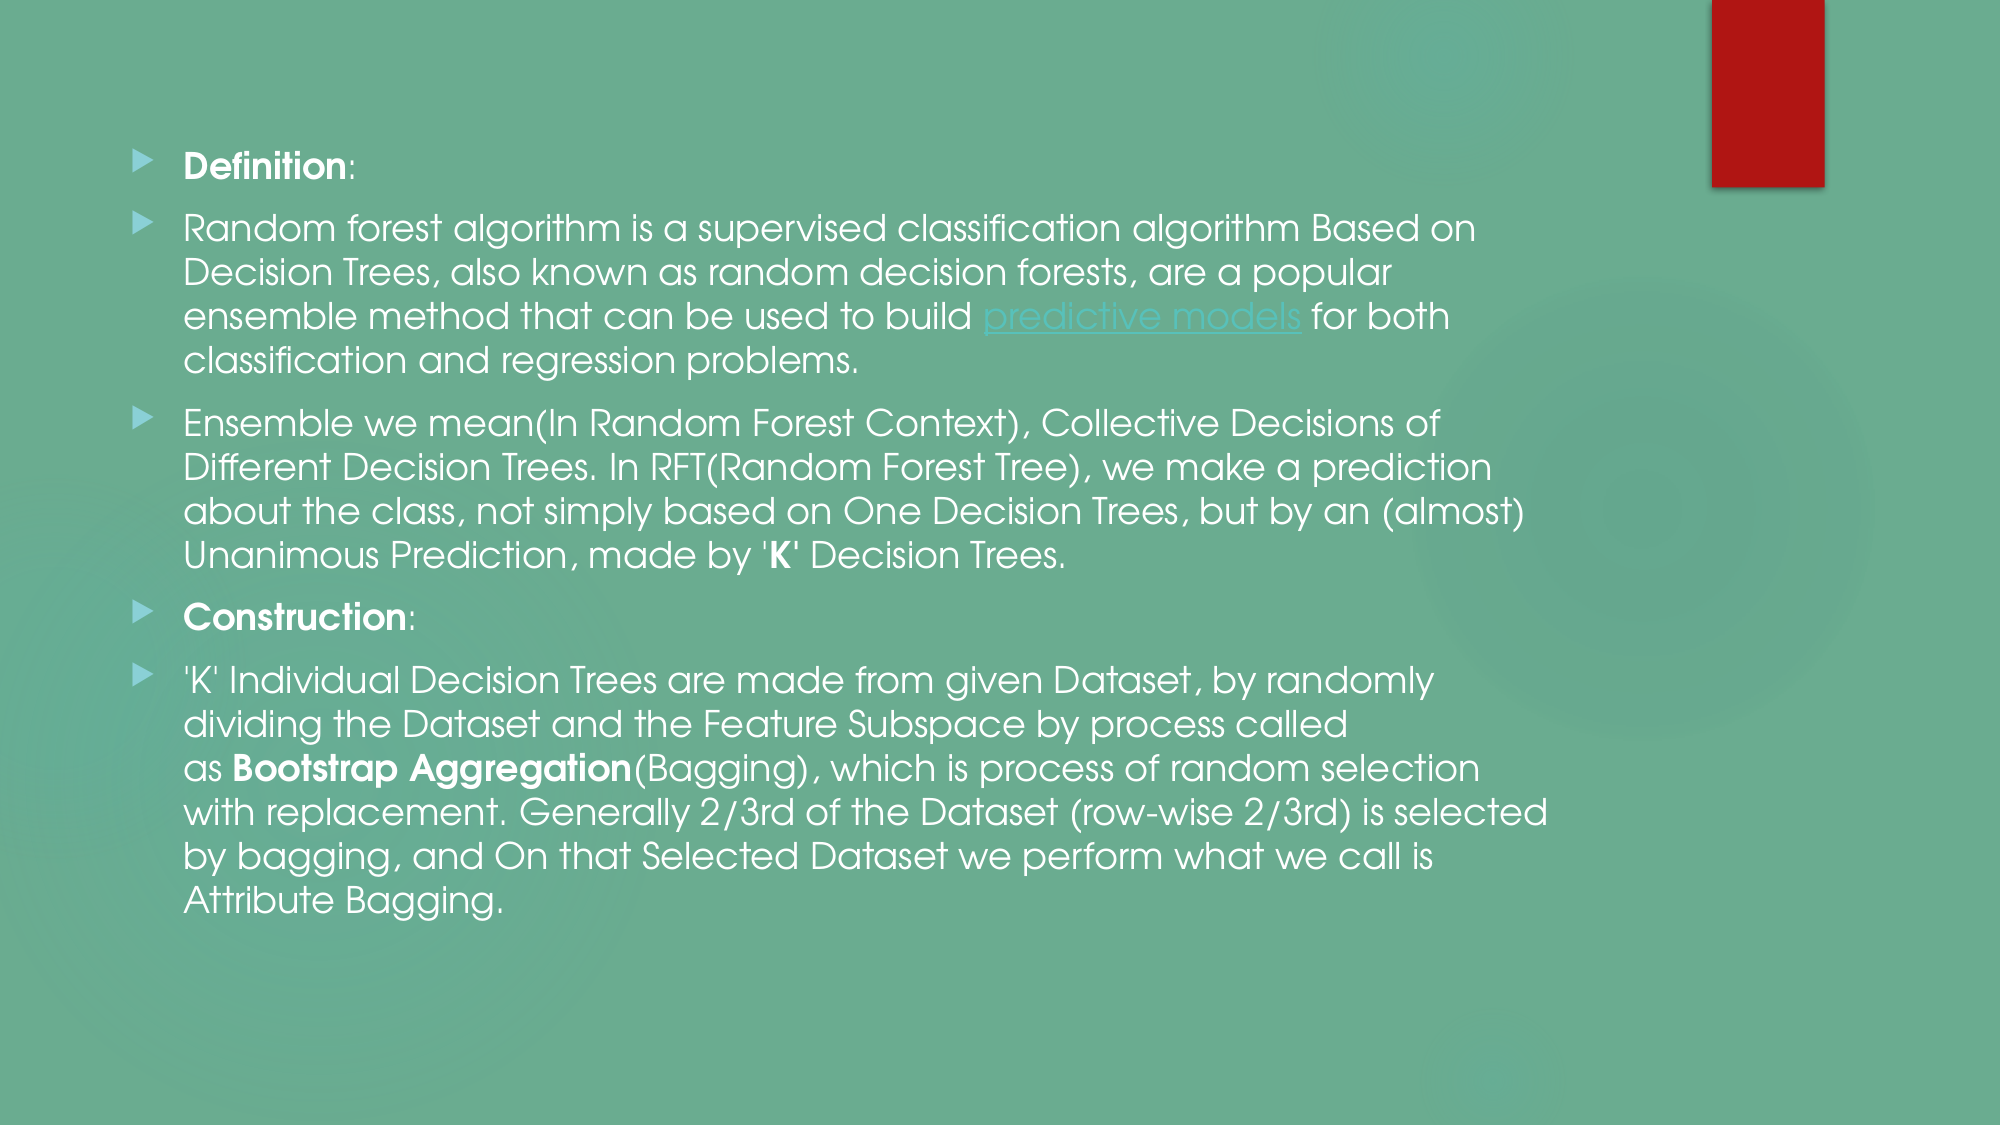

#
Definition:
Random forest algorithm is a supervised classification algorithm Based on Decision Trees, also known as random decision forests, are a popular ensemble method that can be used to build predictive models for both classification and regression problems.
Ensemble we mean(In Random Forest Context), Collective Decisions of Different Decision Trees. In RFT(Random Forest Tree), we make a prediction about the class, not simply based on One Decision Trees, but by an (almost) Unanimous Prediction, made by 'K' Decision Trees.
Construction:
'K' Individual Decision Trees are made from given Dataset, by randomly dividing the Dataset and the Feature Subspace by process called as Bootstrap Aggregation(Bagging), which is process of random selection with replacement. Generally 2/3rd of the Dataset (row-wise 2/3rd) is selected by bagging, and On that Selected Dataset we perform what we call is Attribute Bagging.